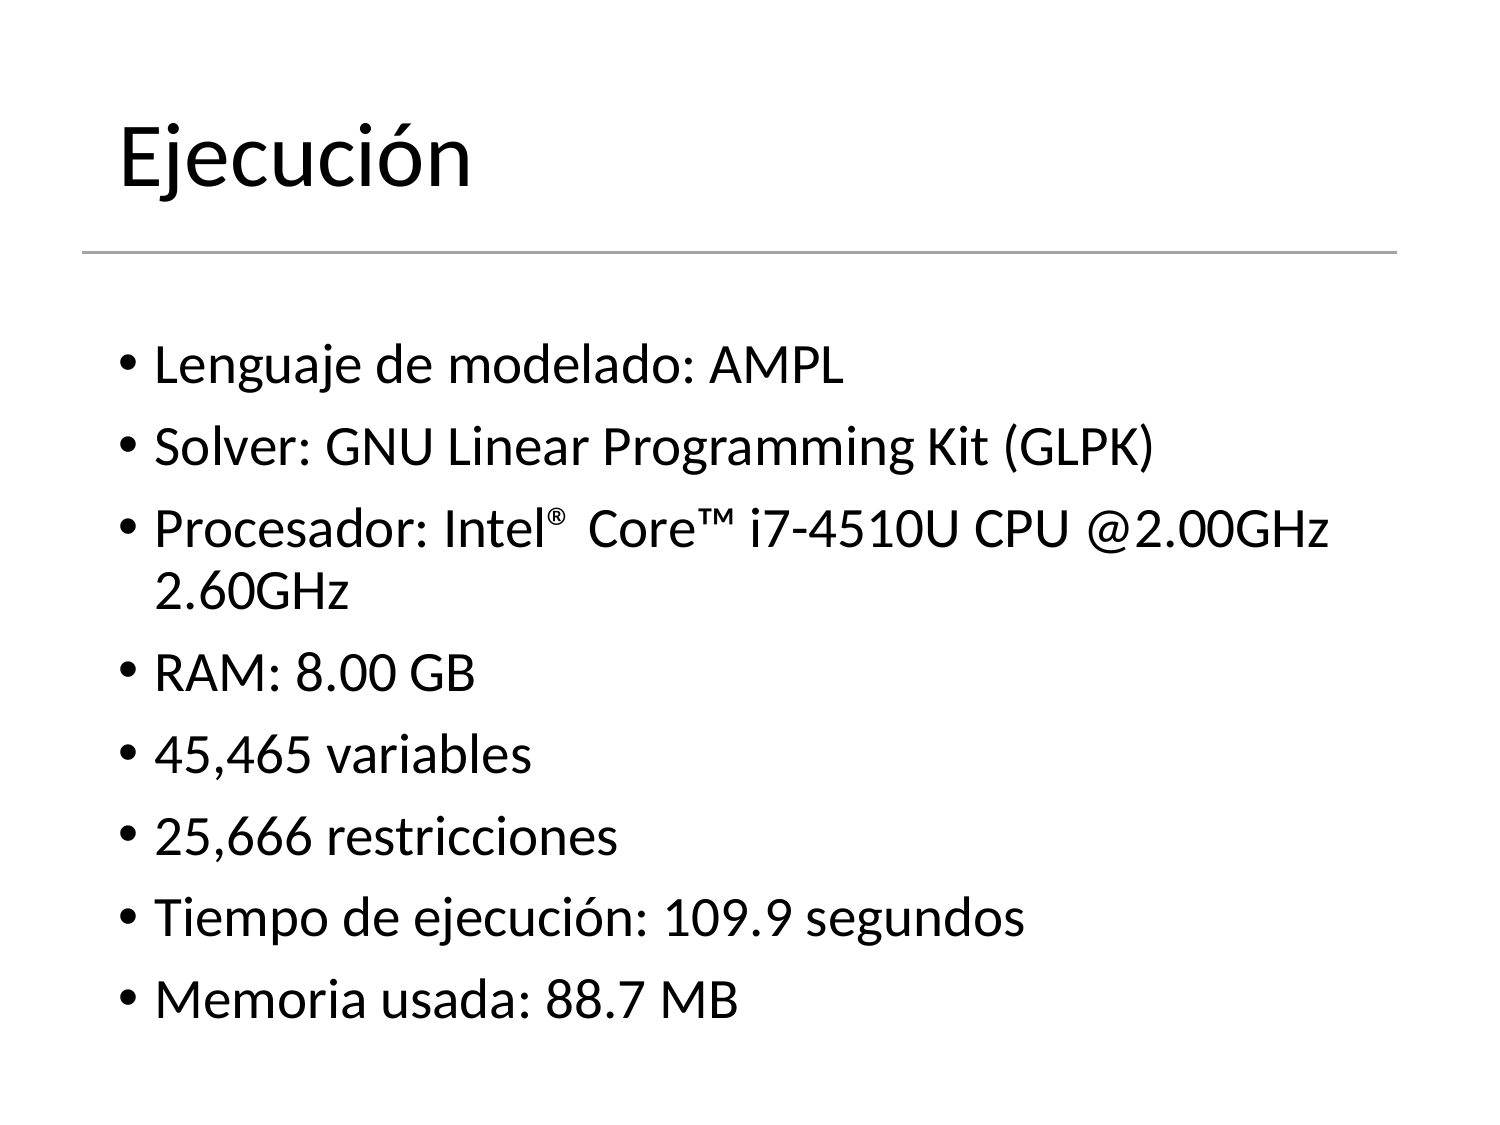

# Ejecución
Lenguaje de modelado: AMPL
Solver: GNU Linear Programming Kit (GLPK)
Procesador: Intel® Core™ i7-4510U CPU @2.00GHz 2.60GHz
RAM: 8.00 GB
45,465 variables
25,666 restricciones
Tiempo de ejecución: 109.9 segundos
Memoria usada: 88.7 MB